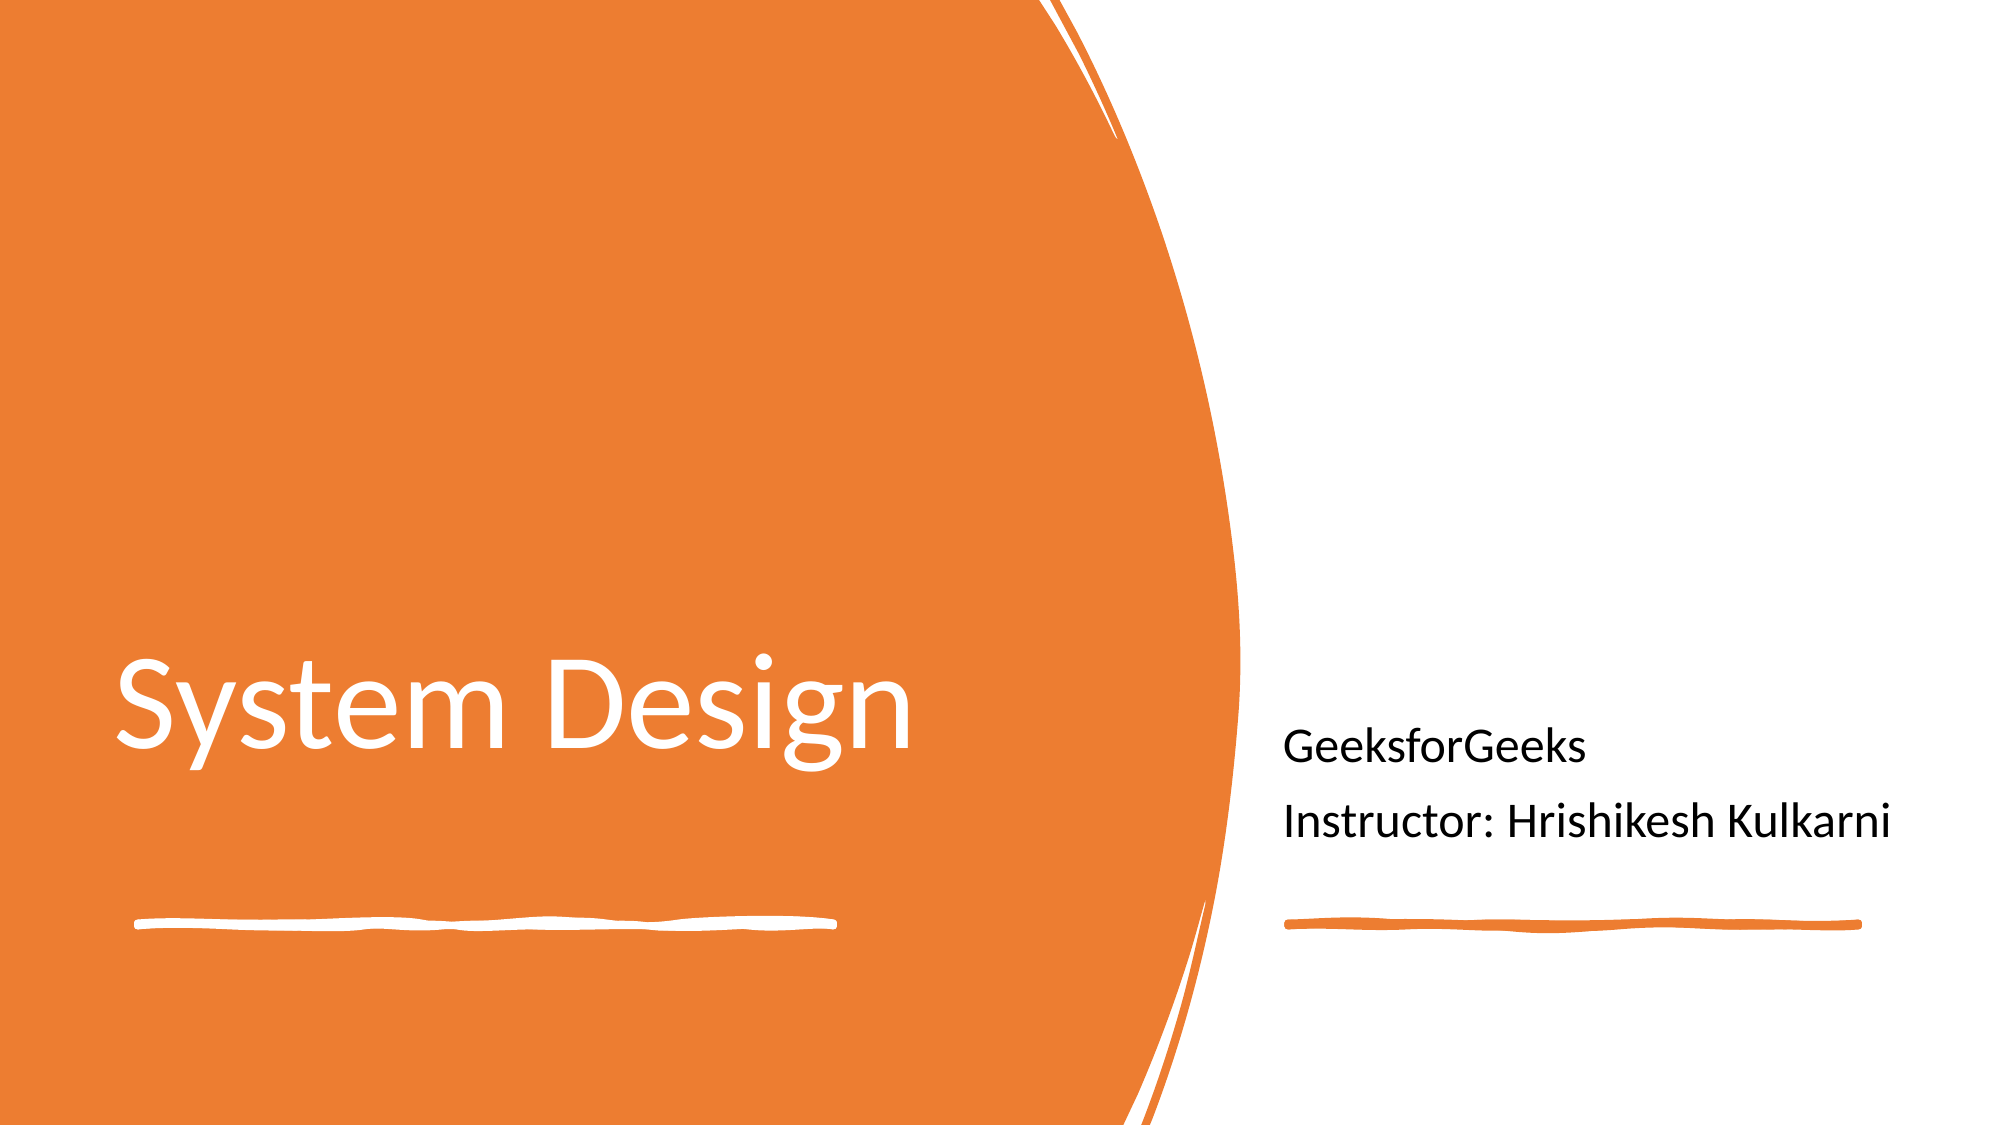

# System Design
GeeksforGeeks
Instructor: Hrishikesh Kulkarni